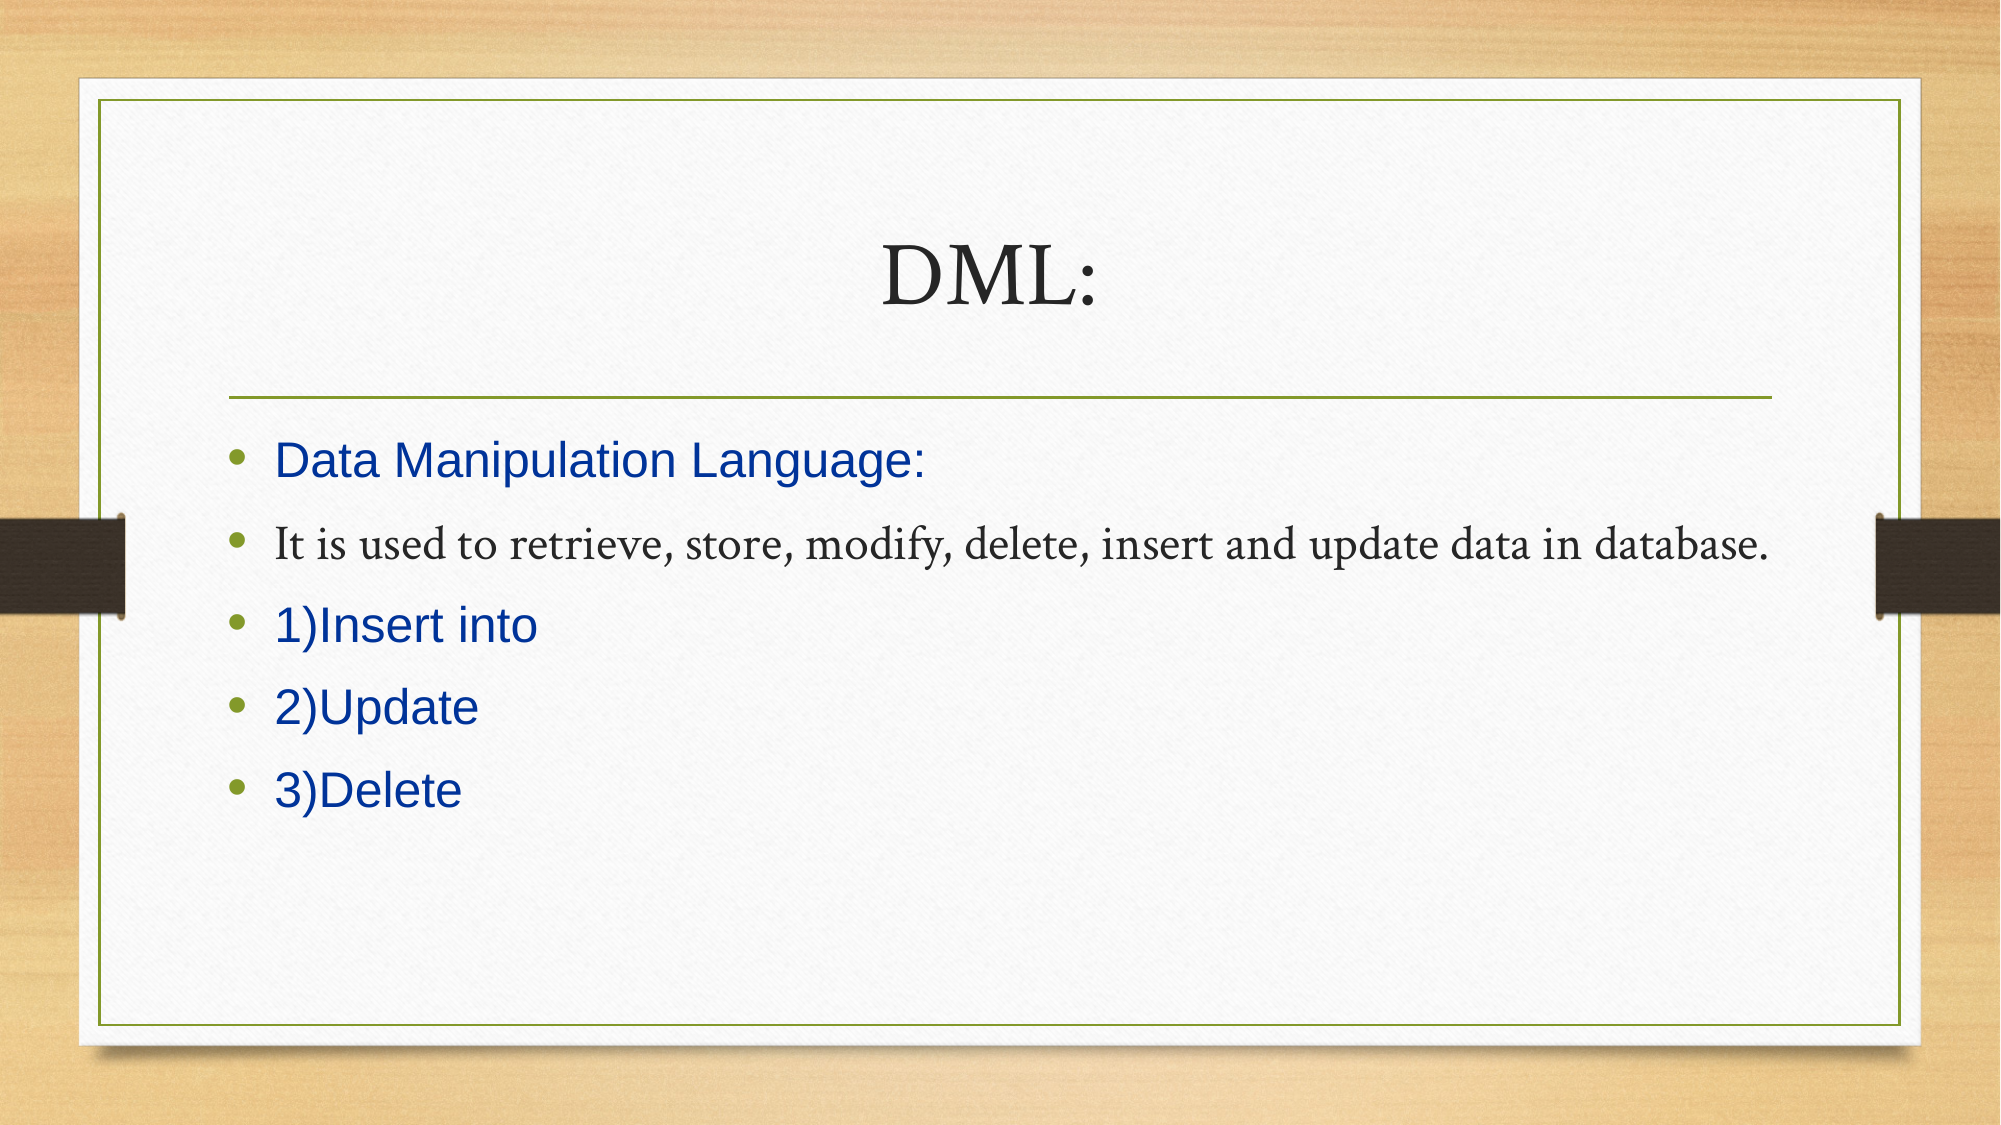

# DML:
Data Manipulation Language:
It is used to retrieve, store, modify, delete, insert and update data in database.
1)Insert into
2)Update
3)Delete